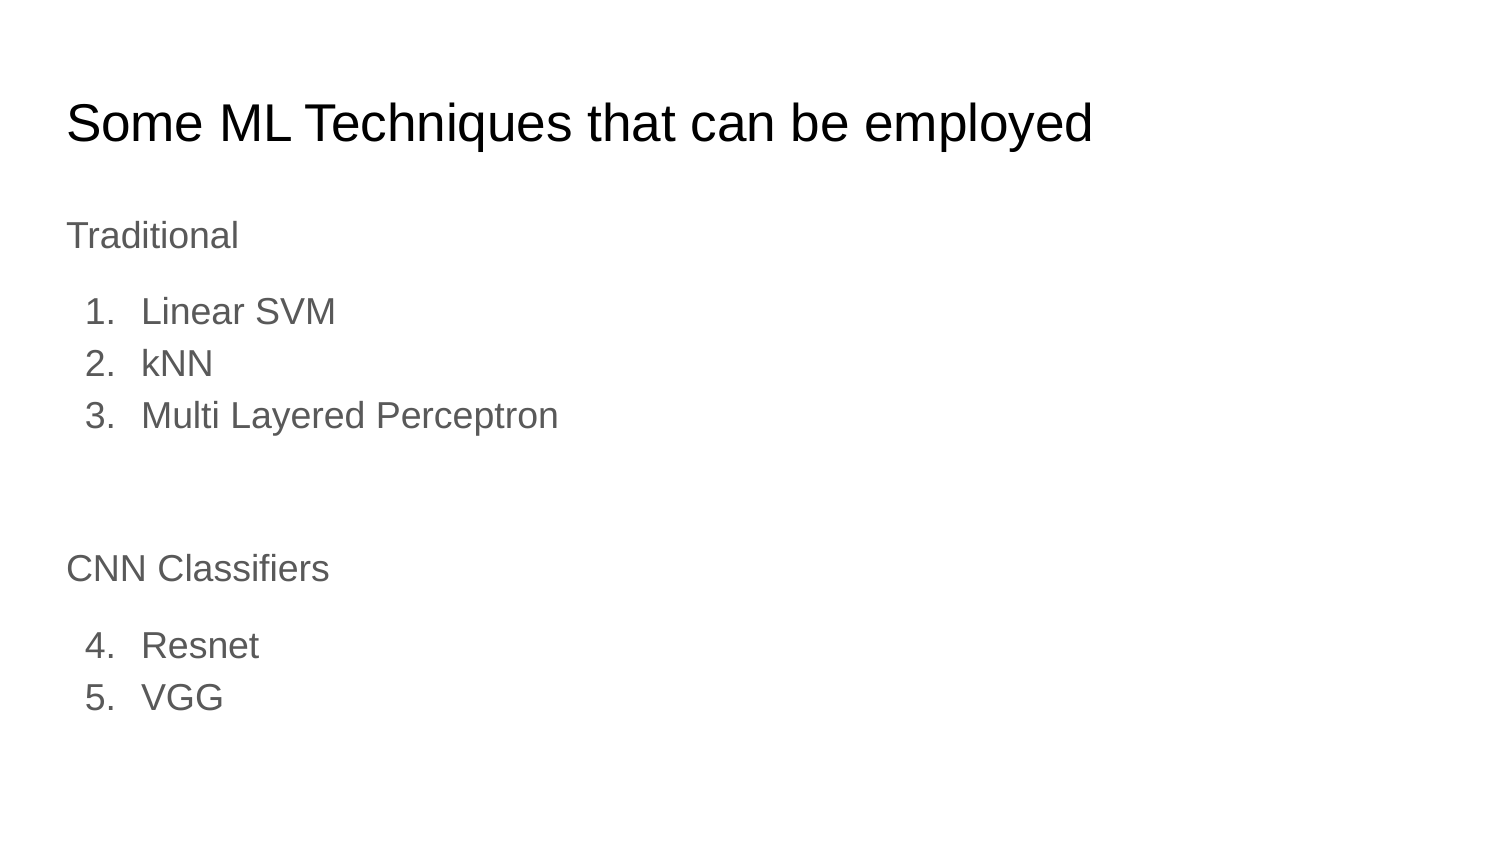

# Some ML Techniques that can be employed
Traditional
Linear SVM
kNN
Multi Layered Perceptron

CNN Classifiers
Resnet
VGG